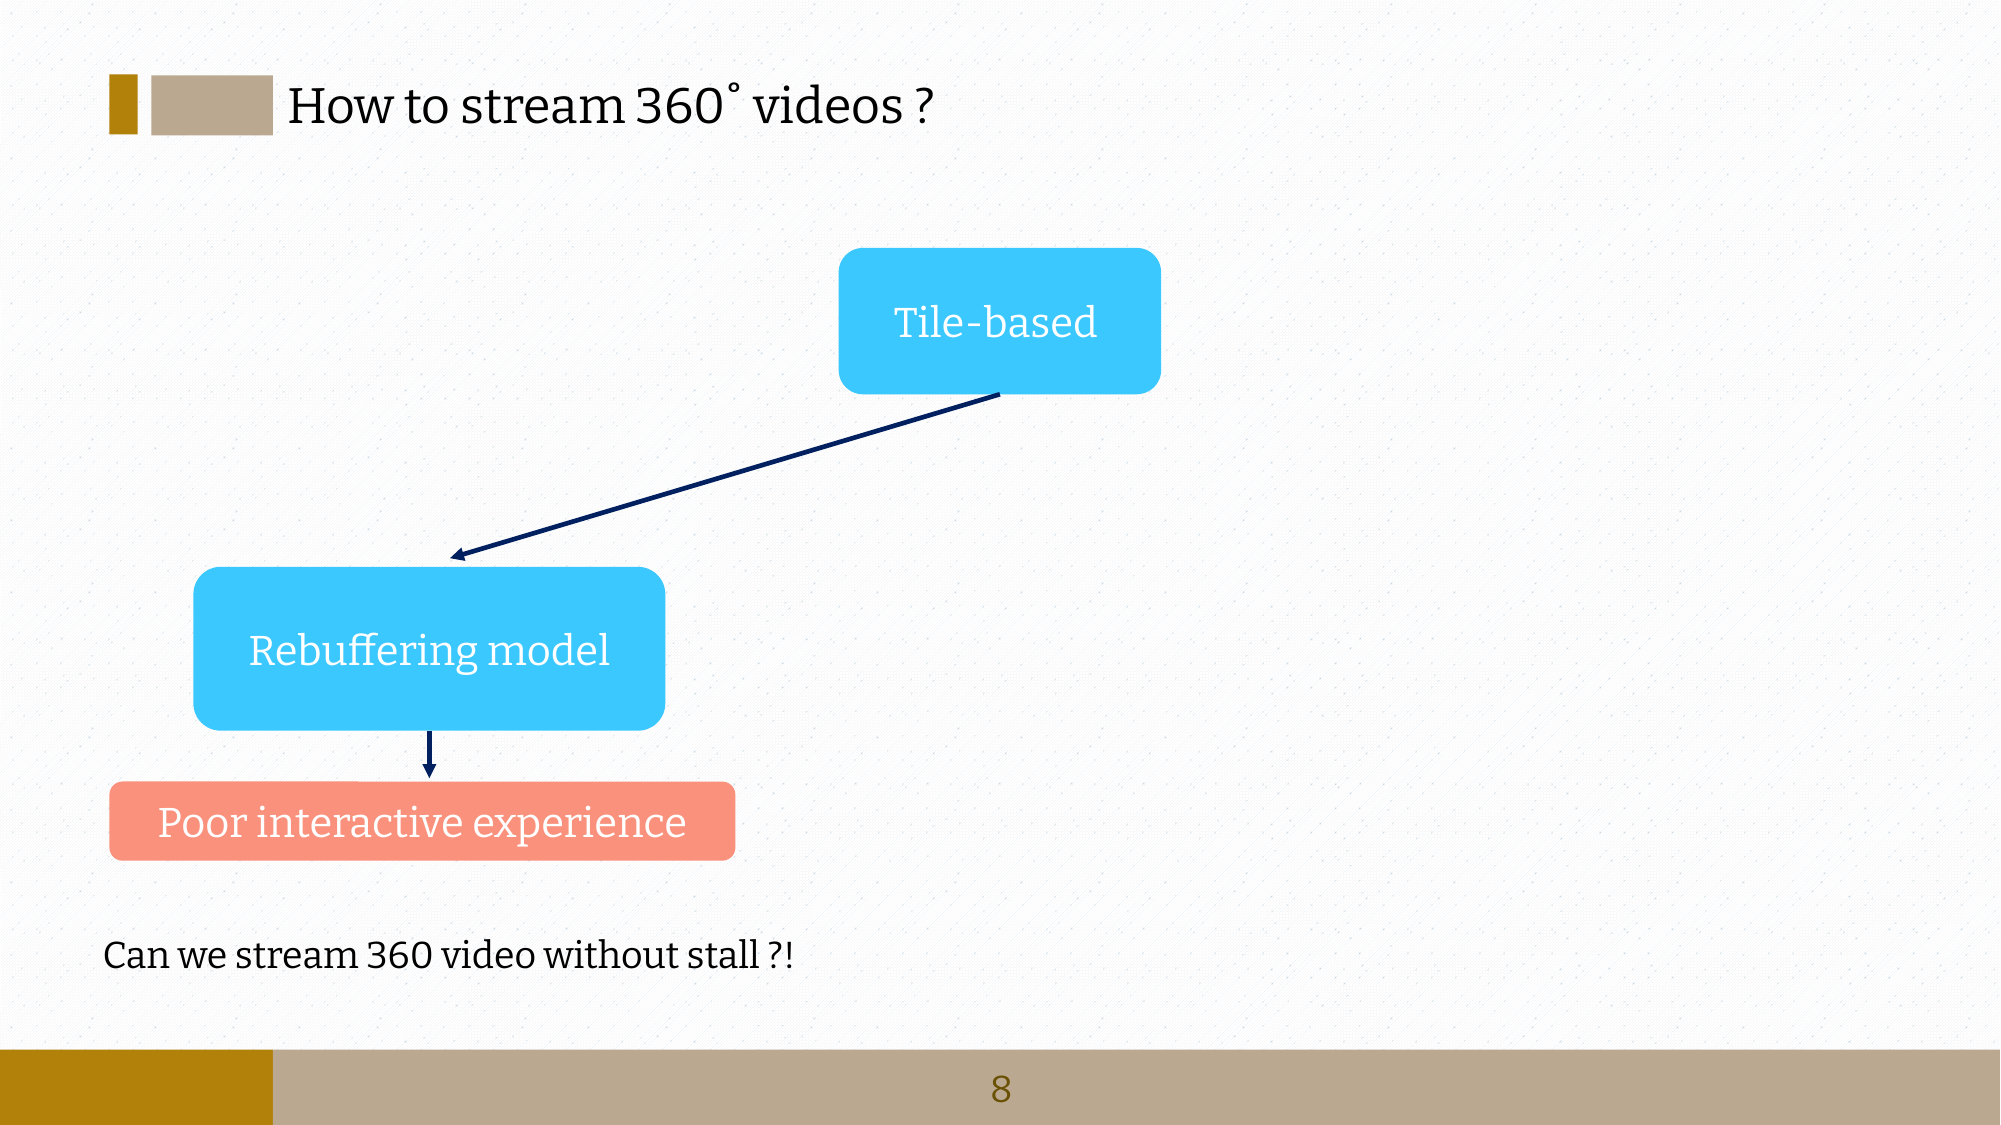

How to stream 360˚ videos ?

Tile-based
Rebuffering model
Poor interactive experience
Can we stream 360 video without stall ?!

8